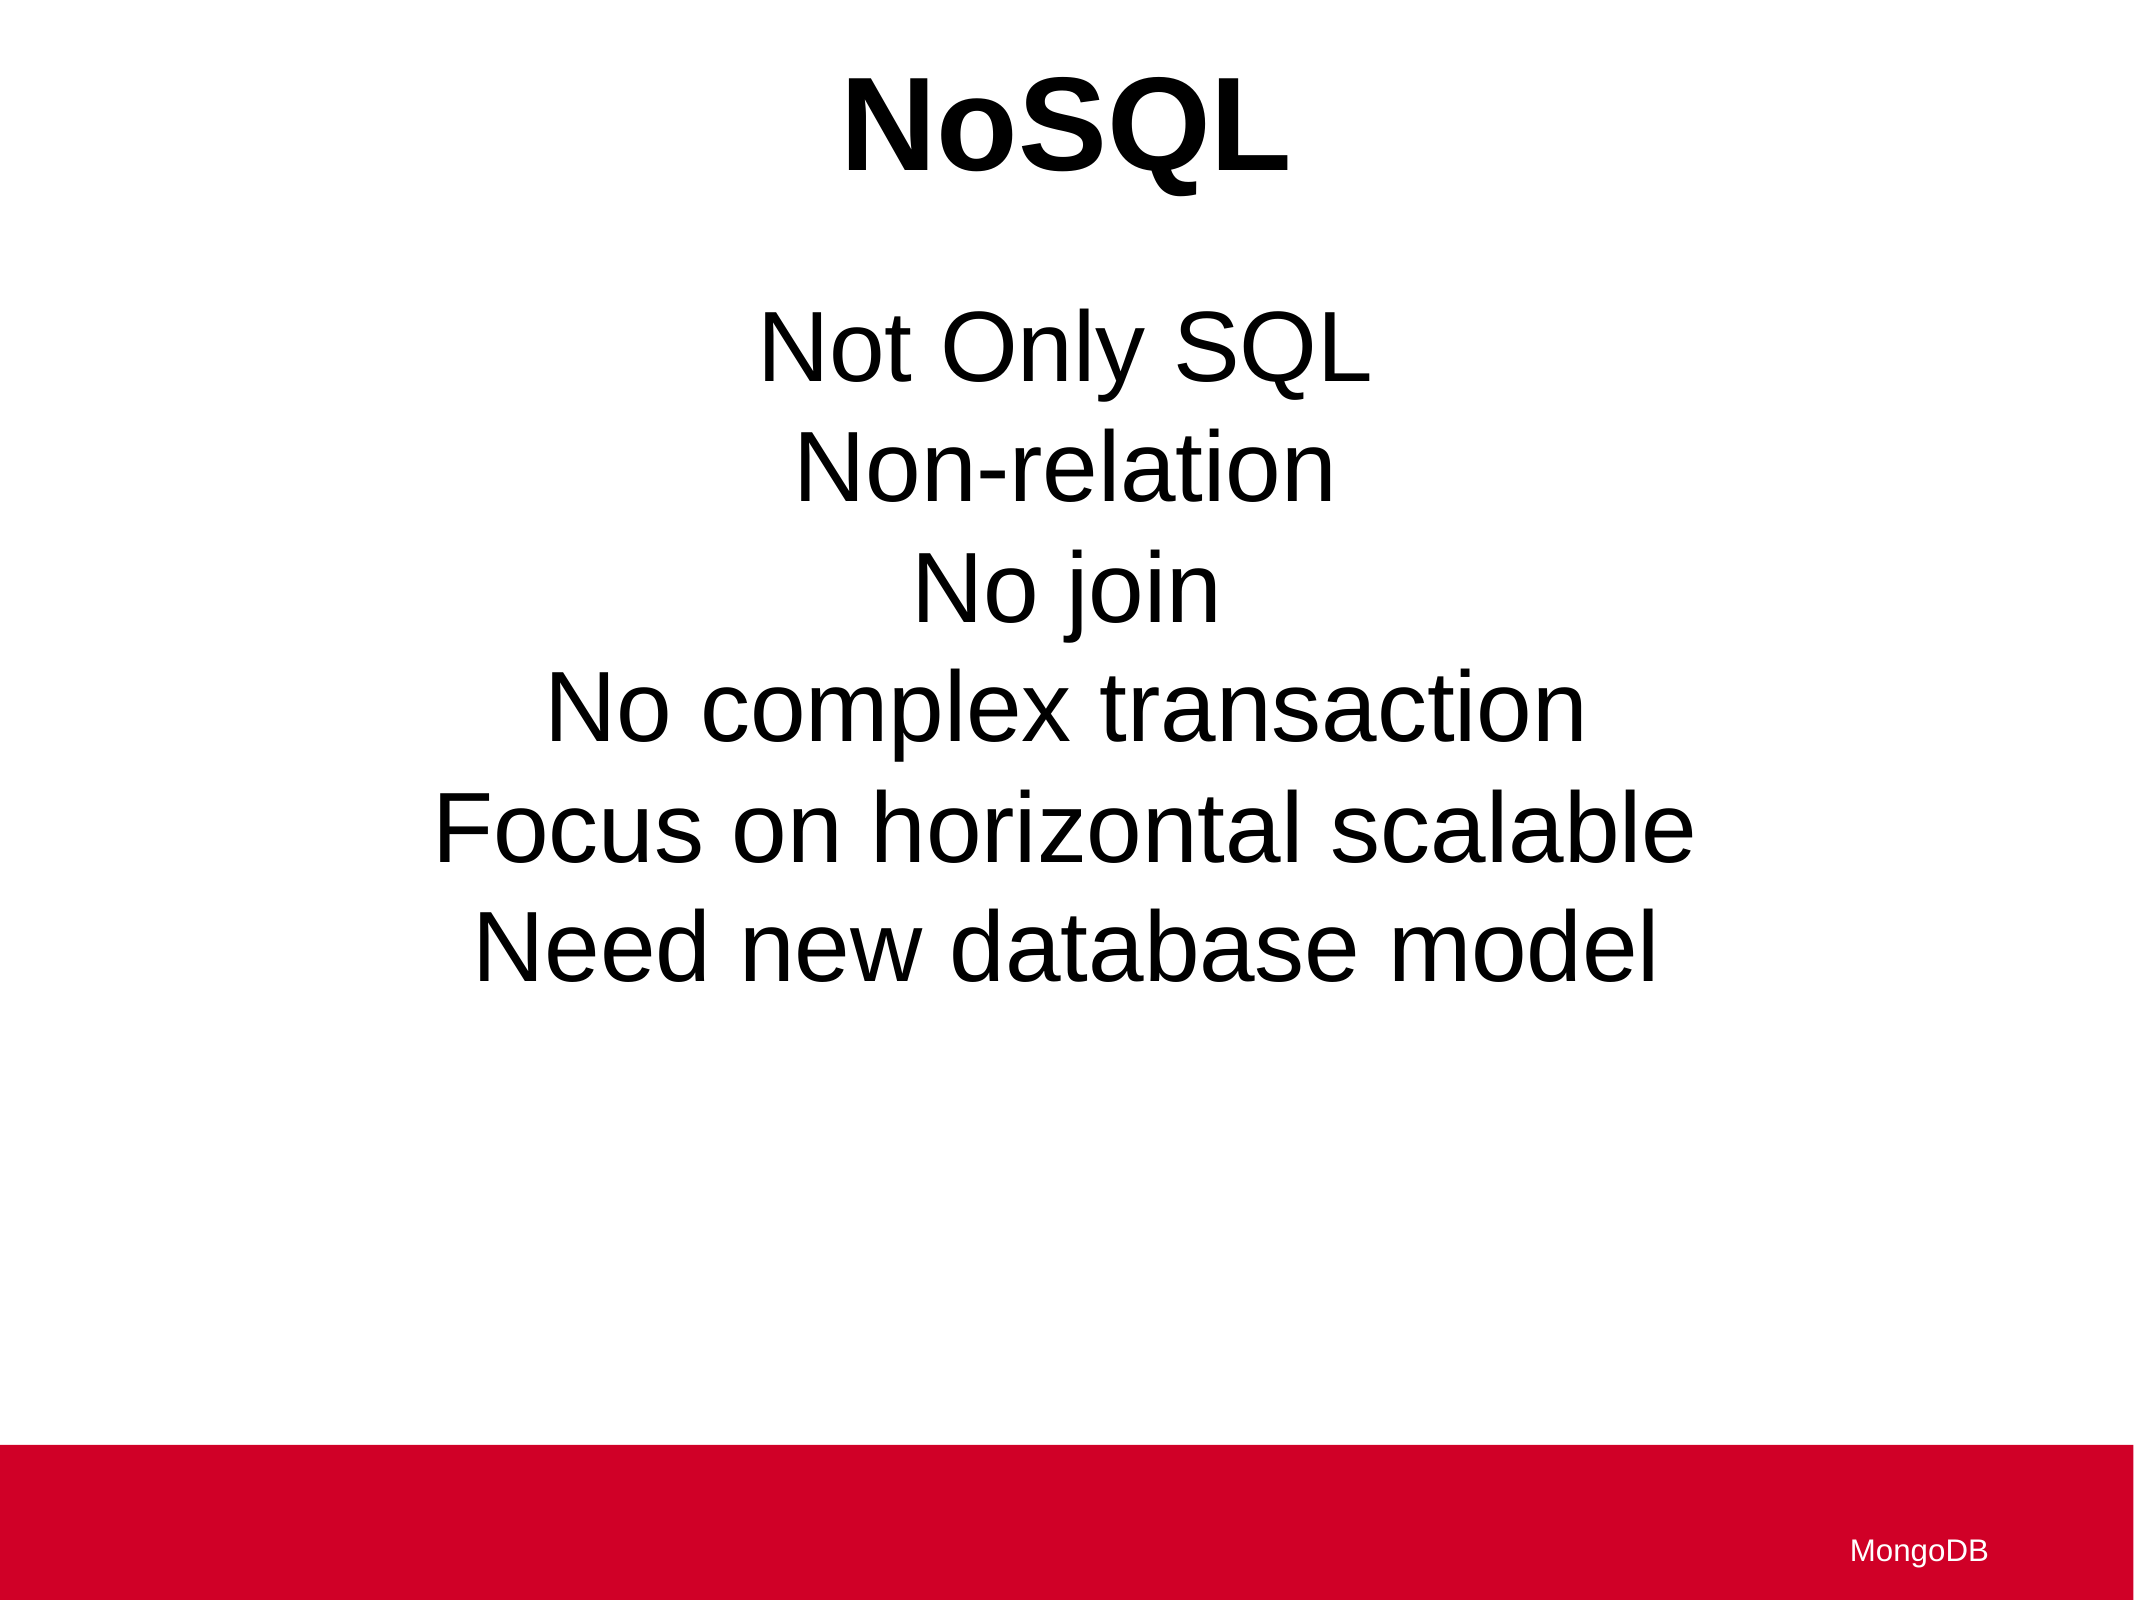

NoSQL
Not Only SQL
Non-relation
No join
No complex transaction
Focus on horizontal scalable
Need new database model
9